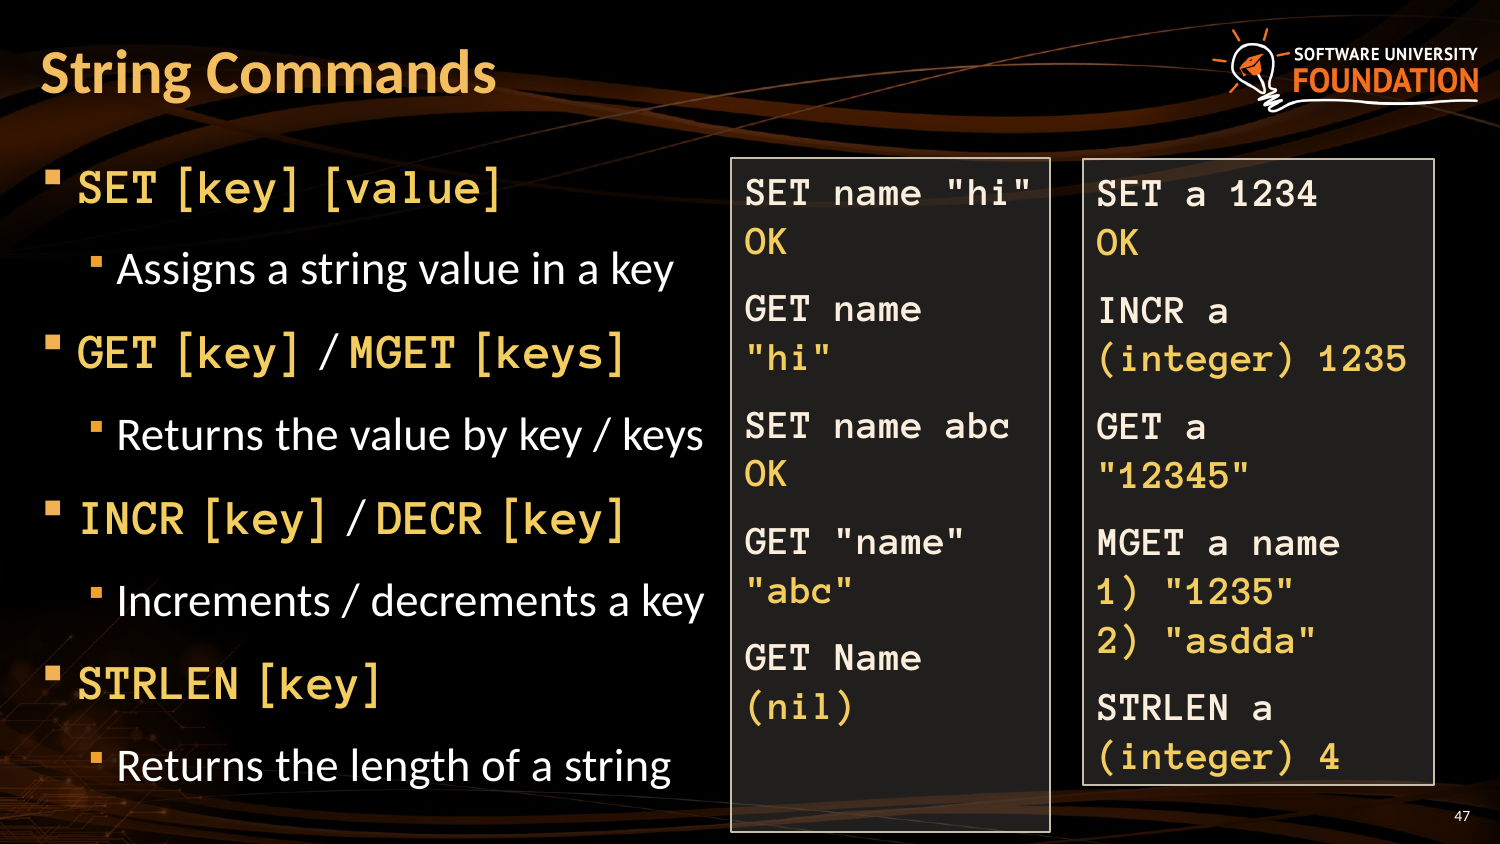

# String Commands
SET [key] [value]
Assigns a string value in a key
GET [key] / MGET [keys]
Returns the value by key / keys
INCR [key] / DECR [key]
Increments / decrements a key
STRLEN [key]
Returns the length of a string
SET name "hi"
OK
GET name
"hi"
SET name abc
OK
GET "name"
"abc"
GET Name
(nil)

SET a 1234
OK
INCR a
(integer) 1235
GET a
"12345"
MGET a name
1) "1235"
2) "asdda"
STRLEN a
(integer) 4
47